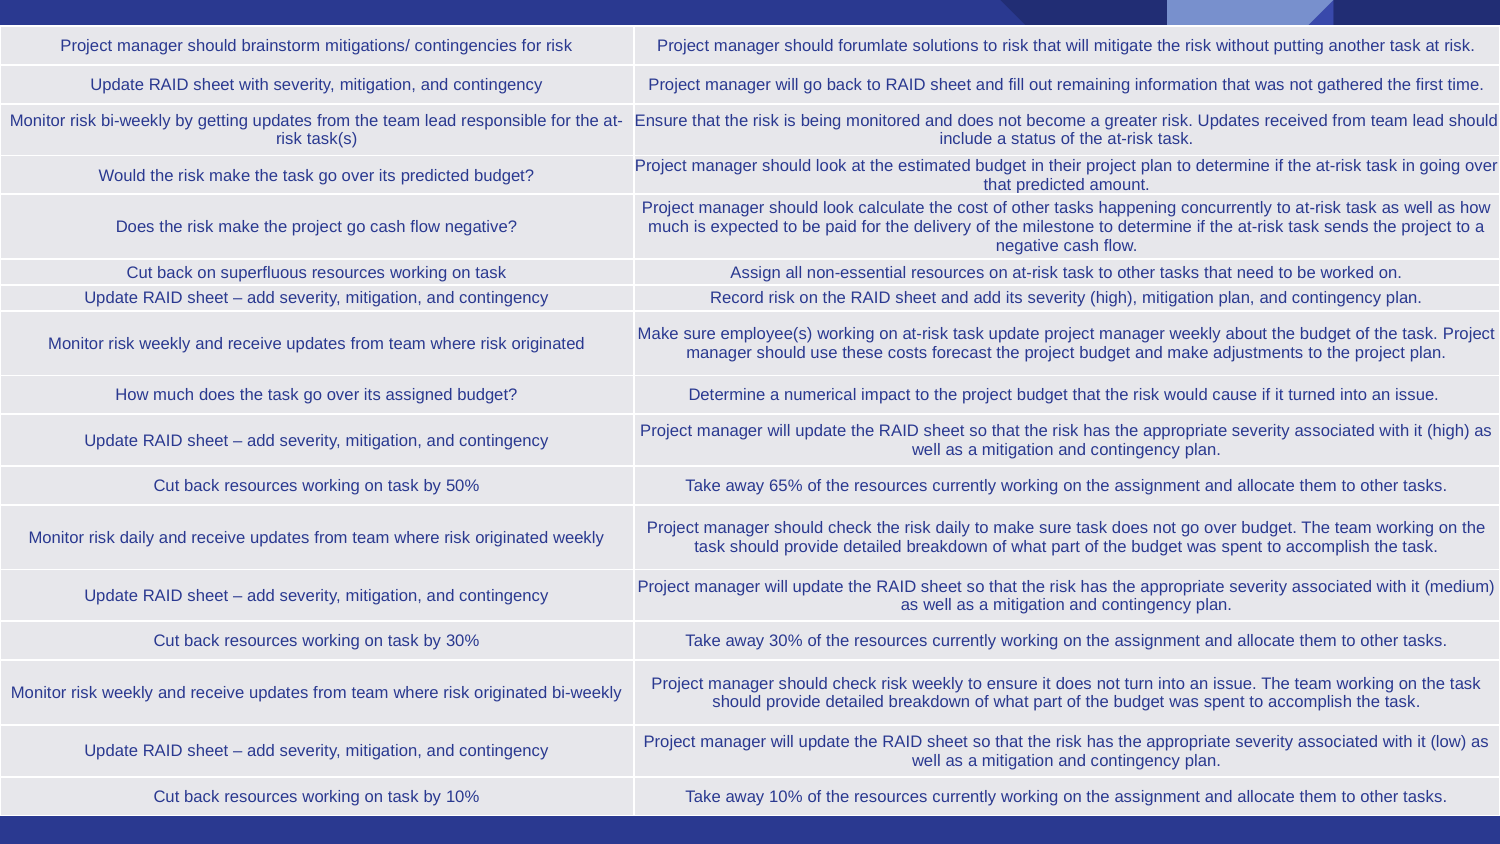

| Project manager should brainstorm mitigations/ contingencies for risk | Project manager should forumlate solutions to risk that will mitigate the risk without putting another task at risk. |
| --- | --- |
| Update RAID sheet with severity, mitigation, and contingency | Project manager will go back to RAID sheet and fill out remaining information that was not gathered the first time. |
| Monitor risk bi-weekly by getting updates from the team lead responsible for the at-risk task(s) | Ensure that the risk is being monitored and does not become a greater risk. Updates received from team lead should include a status of the at-risk task. |
| Would the risk make the task go over its predicted budget? | Project manager should look at the estimated budget in their project plan to determine if the at-risk task in going over that predicted amount. |
| Does the risk make the project go cash flow negative? | Project manager should look calculate the cost of other tasks happening concurrently to at-risk task as well as how much is expected to be paid for the delivery of the milestone to determine if the at-risk task sends the project to a negative cash flow. |
| Cut back on superfluous resources working on task | Assign all non-essential resources on at-risk task to other tasks that need to be worked on. |
| Update RAID sheet – add severity, mitigation, and contingency | Record risk on the RAID sheet and add its severity (high), mitigation plan, and contingency plan. |
| Monitor risk weekly and receive updates from team where risk originated | Make sure employee(s) working on at-risk task update project manager weekly about the budget of the task. Project manager should use these costs forecast the project budget and make adjustments to the project plan. |
| How much does the task go over its assigned budget? | Determine a numerical impact to the project budget that the risk would cause if it turned into an issue. |
| Update RAID sheet – add severity, mitigation, and contingency | Project manager will update the RAID sheet so that the risk has the appropriate severity associated with it (high) as well as a mitigation and contingency plan. |
| Cut back resources working on task by 50% | Take away 65% of the resources currently working on the assignment and allocate them to other tasks. |
| Monitor risk daily and receive updates from team where risk originated weekly | Project manager should check the risk daily to make sure task does not go over budget. The team working on the task should provide detailed breakdown of what part of the budget was spent to accomplish the task. |
| Update RAID sheet – add severity, mitigation, and contingency | Project manager will update the RAID sheet so that the risk has the appropriate severity associated with it (medium) as well as a mitigation and contingency plan. |
| Cut back resources working on task by 30% | Take away 30% of the resources currently working on the assignment and allocate them to other tasks. |
| Monitor risk weekly and receive updates from team where risk originated bi-weekly | Project manager should check risk weekly to ensure it does not turn into an issue. The team working on the task should provide detailed breakdown of what part of the budget was spent to accomplish the task. |
| Update RAID sheet – add severity, mitigation, and contingency | Project manager will update the RAID sheet so that the risk has the appropriate severity associated with it (low) as well as a mitigation and contingency plan. |
| Cut back resources working on task by 10% | Take away 10% of the resources currently working on the assignment and allocate them to other tasks. |